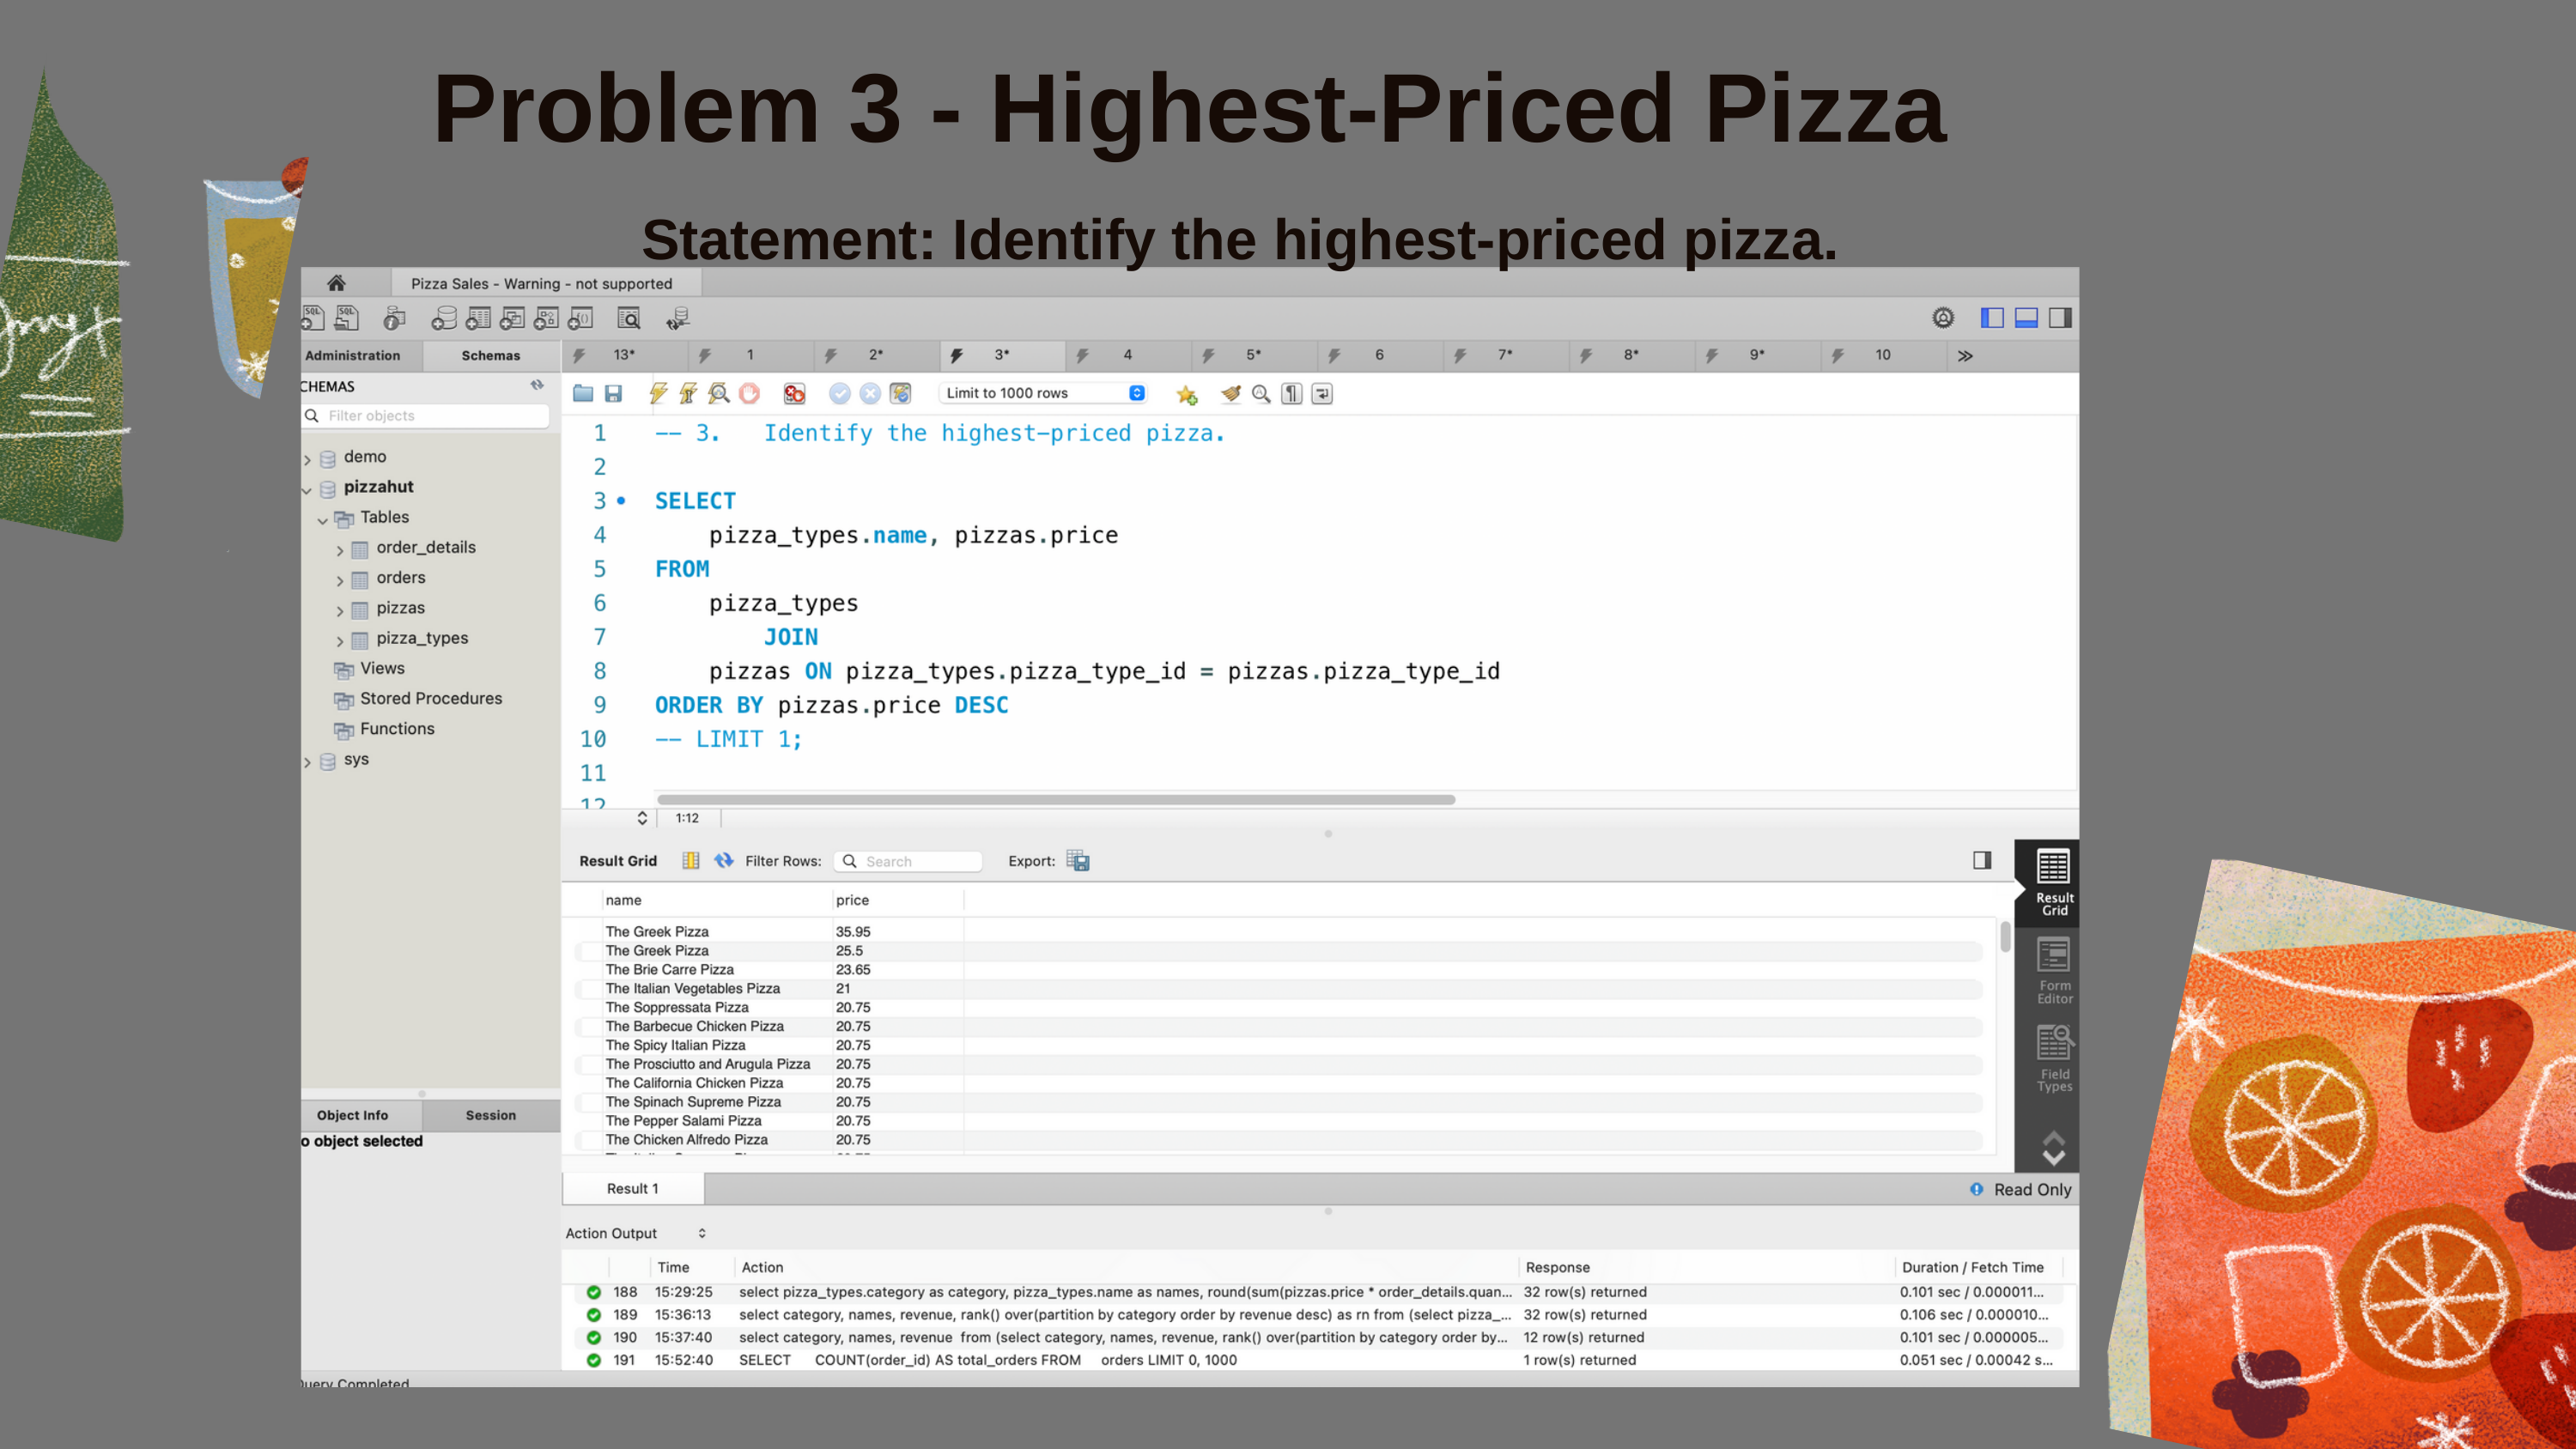

Problem 3 - Highest-Priced Pizza
Statement: Identify the highest-priced pizza.